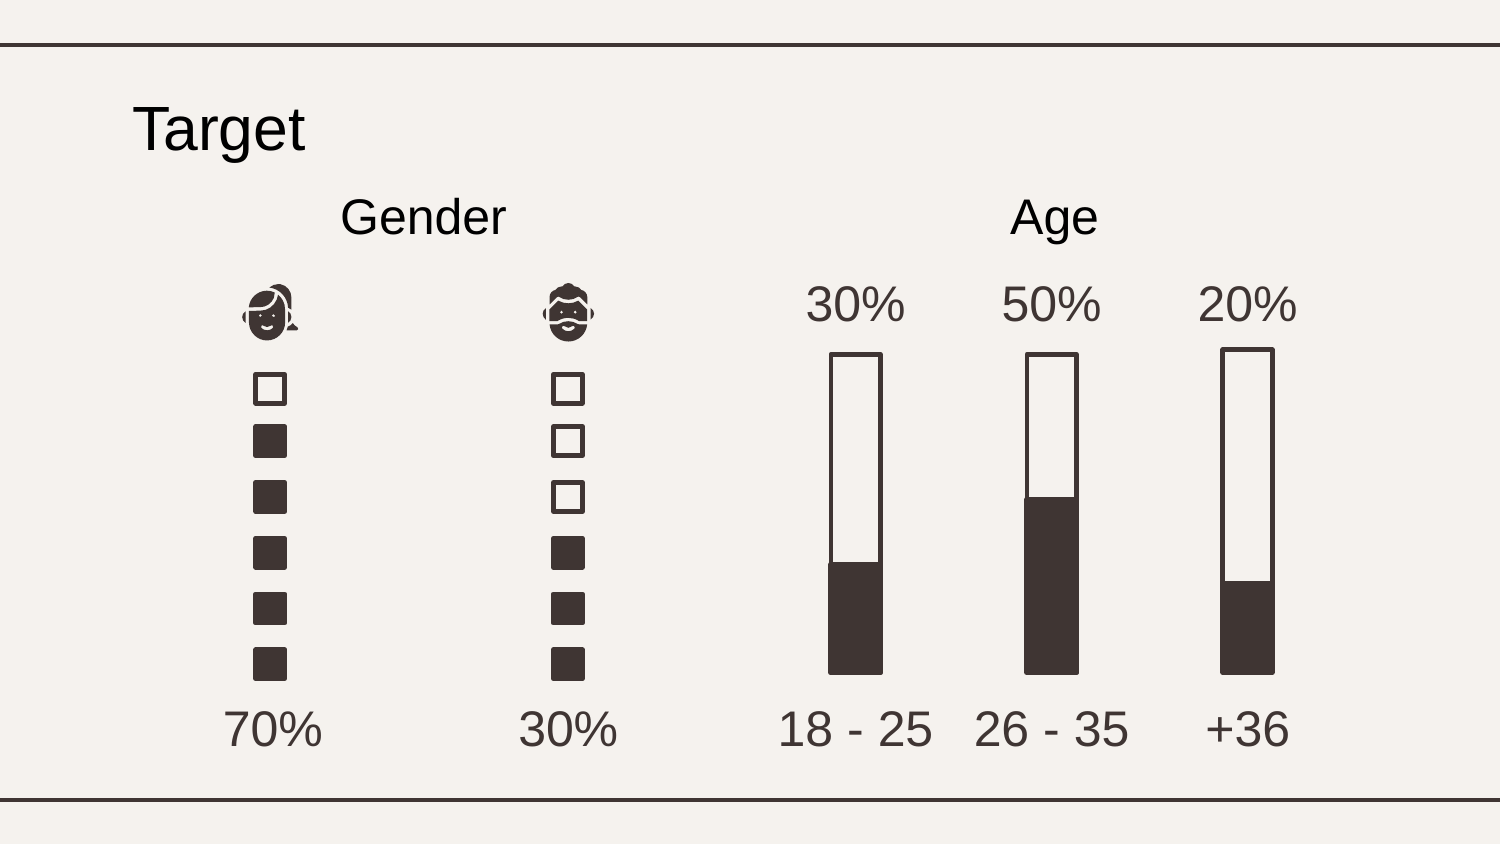

# Target
Gender
Age
30%
50%
20%

70%
30%
18 - 25
26 - 35
+36